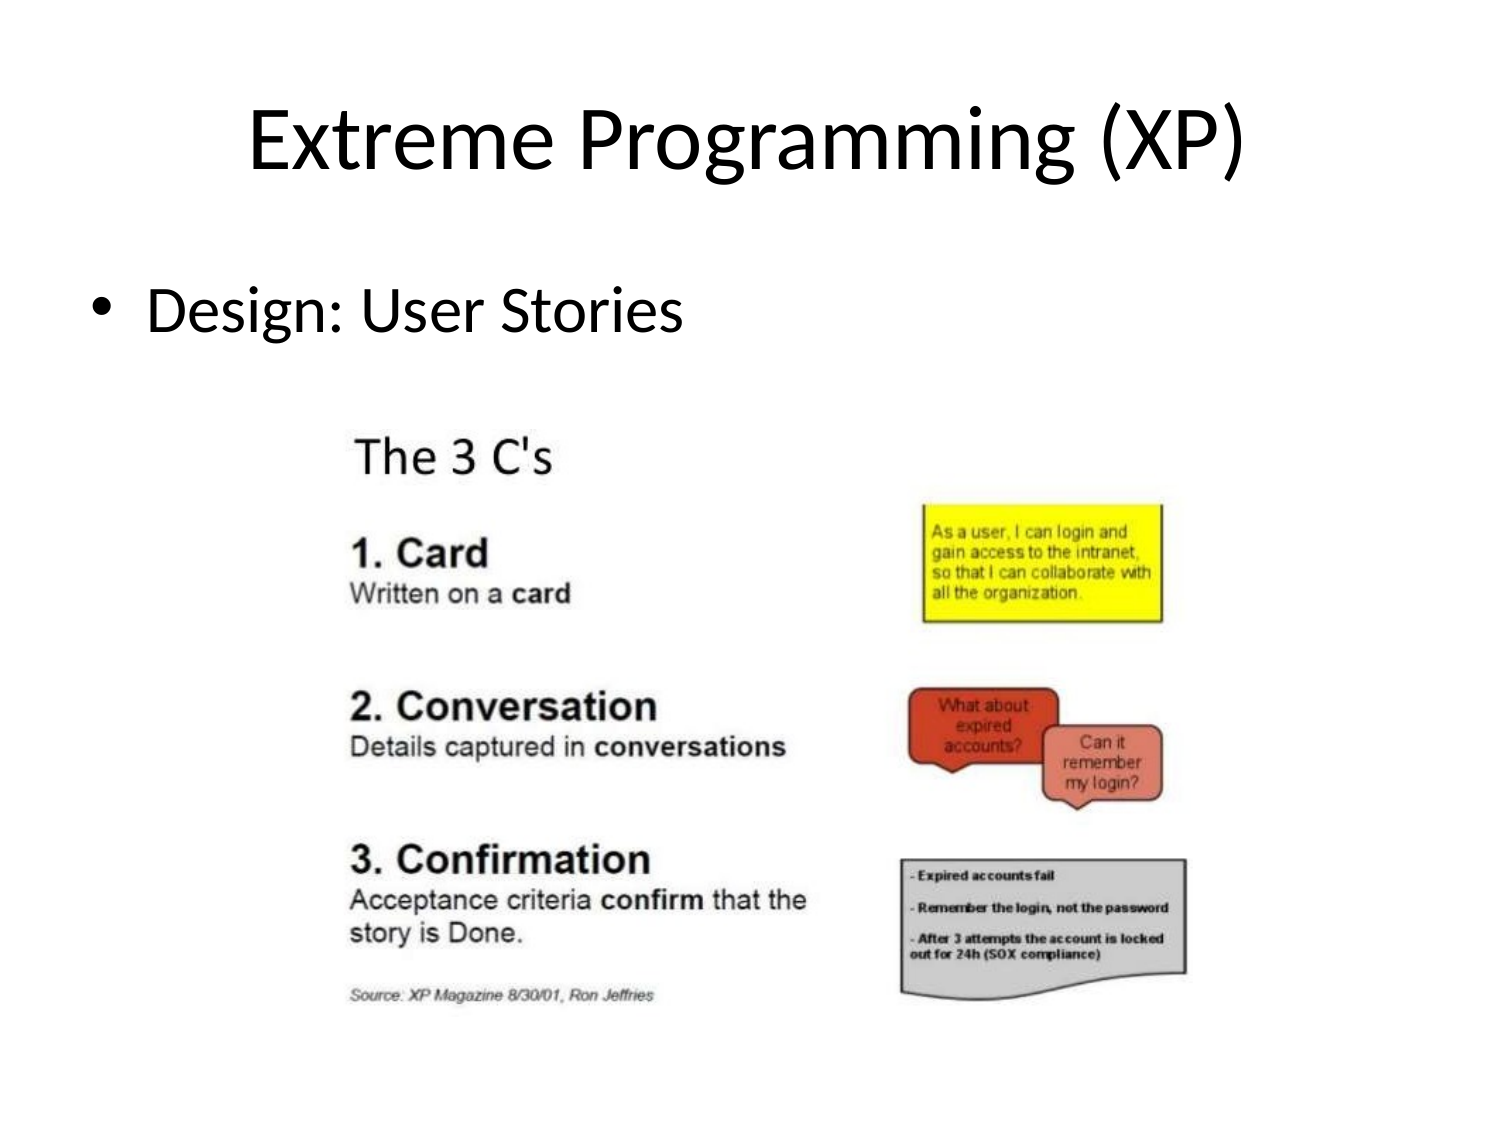

# Extreme Programming (XP)
Design: User Stories